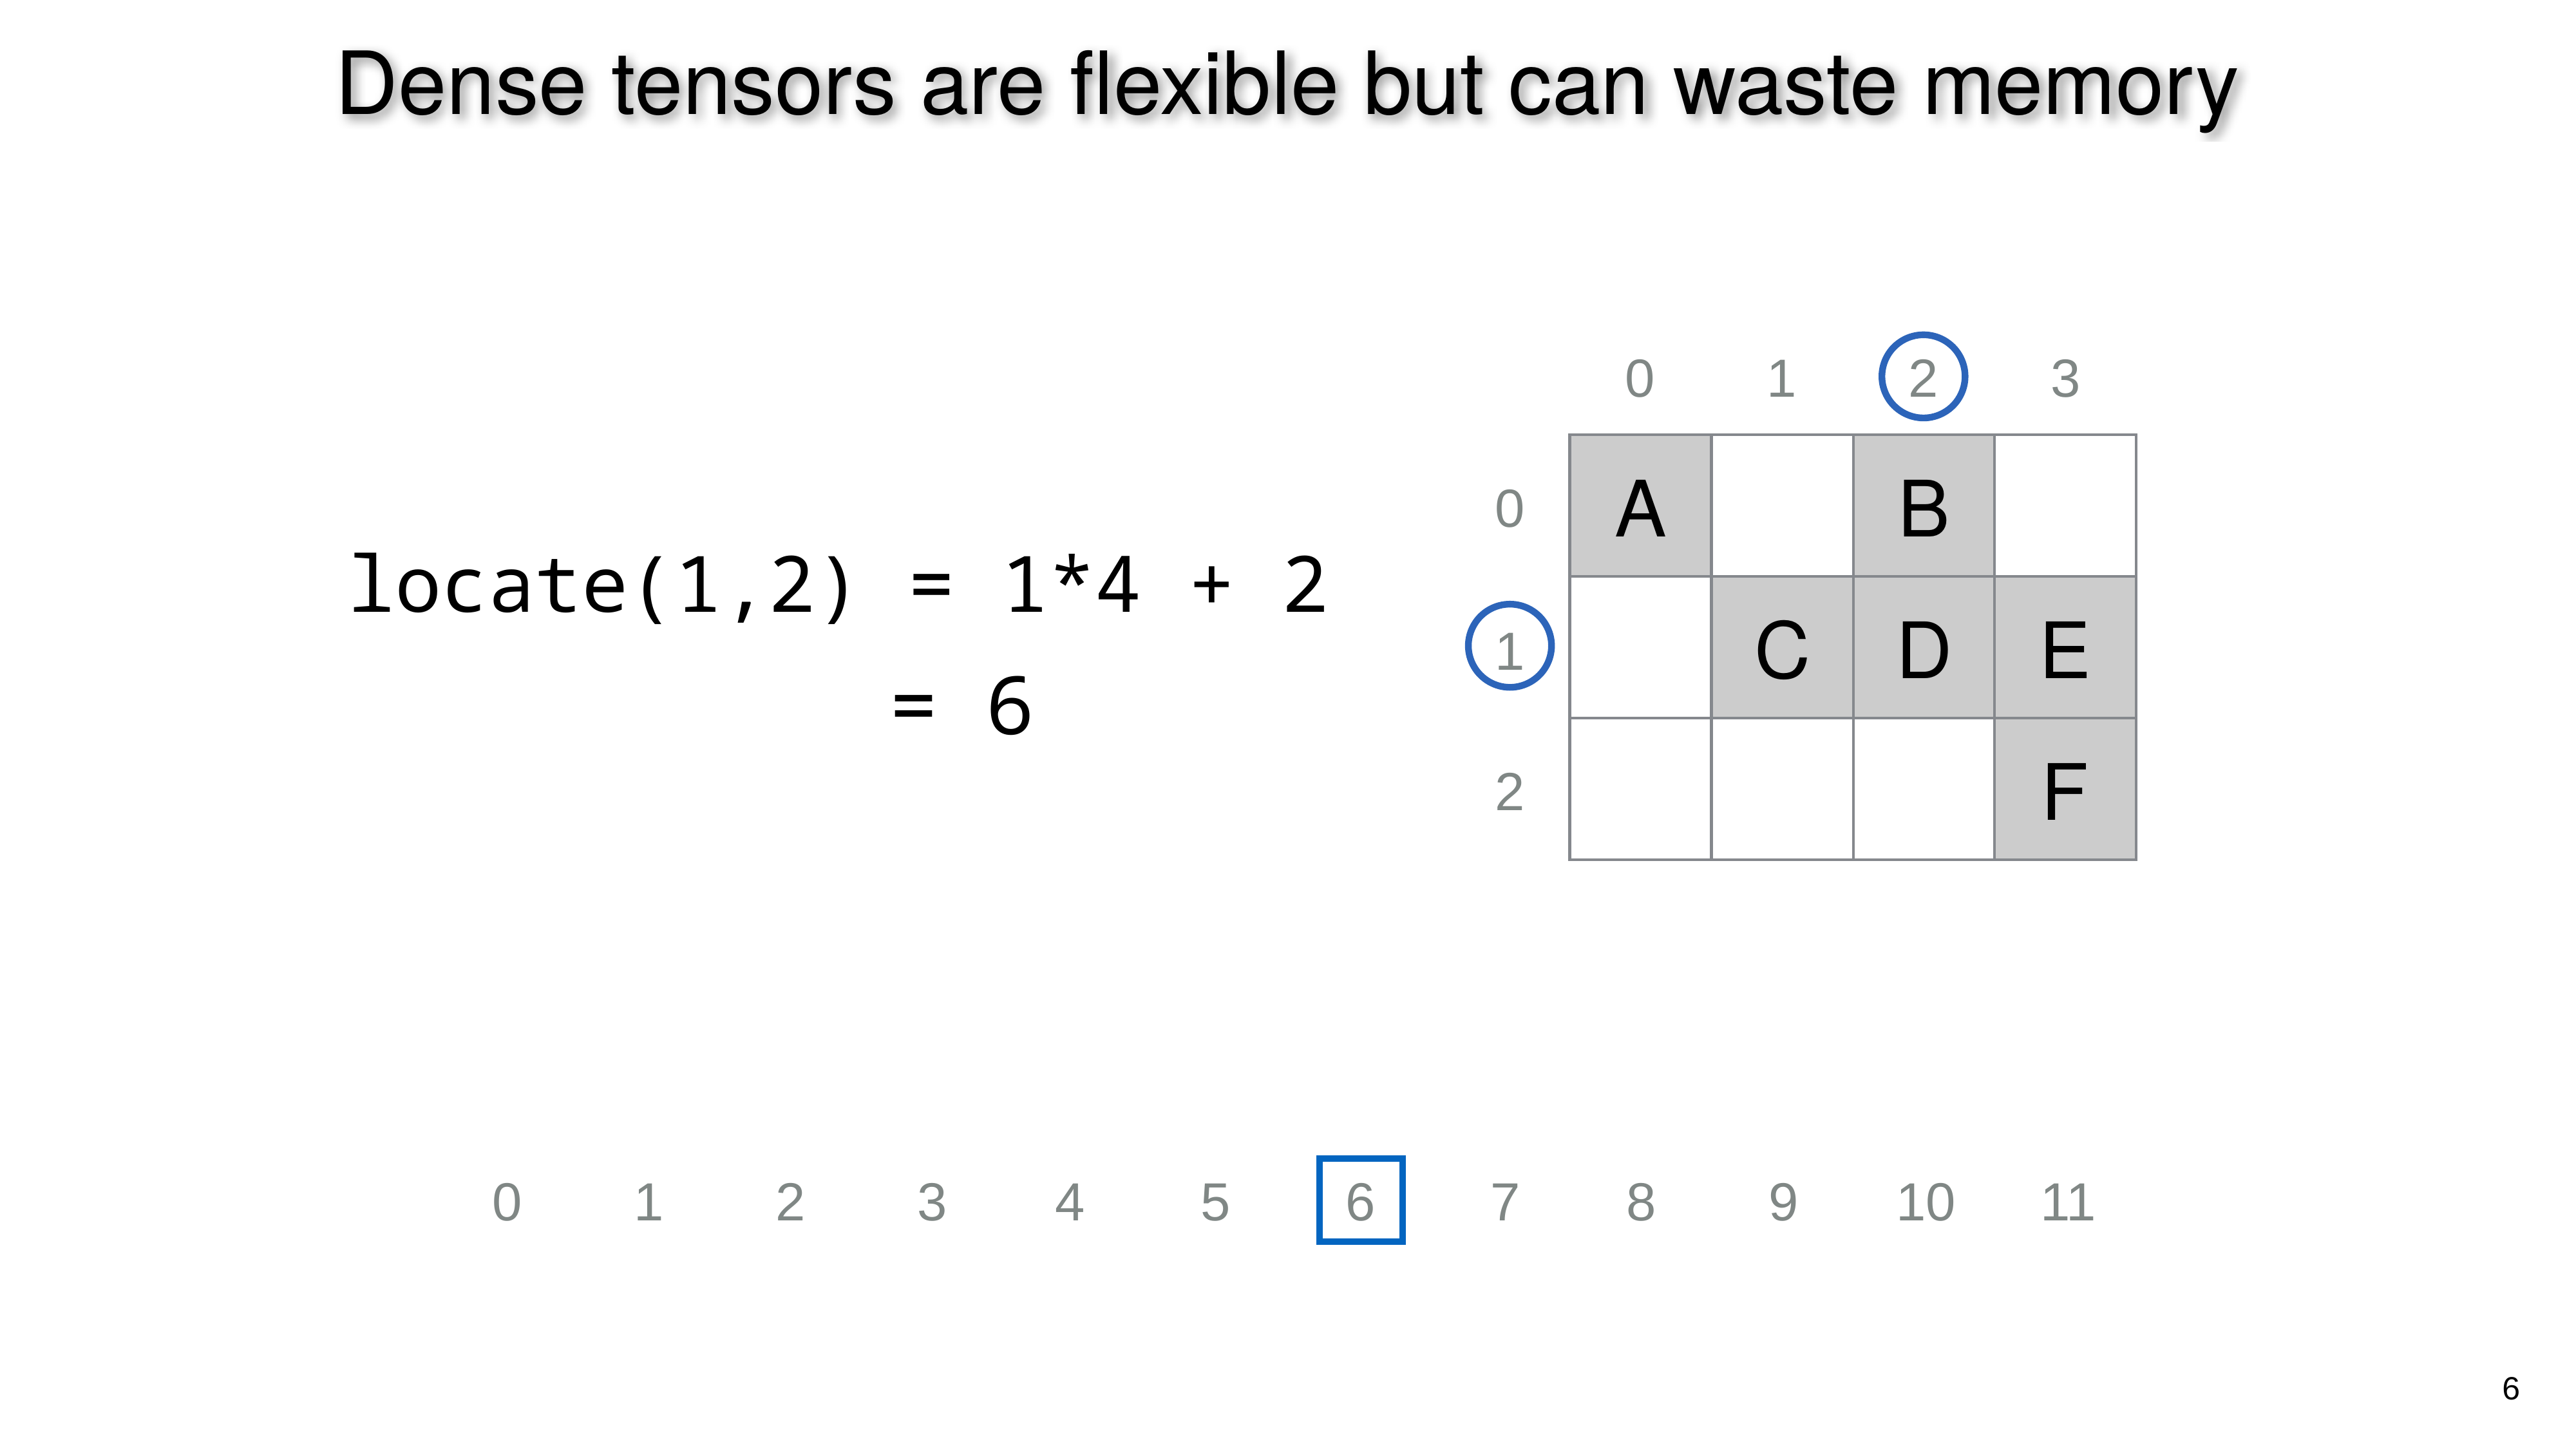

# Dense tensors are flexible but can waste memory

0
1
2
3
A

B

C
D
E

F
A

B

0
1
2
locate(1,2) = 1*4 + 2

C
D
E

= 6

F

0
1
2
3
4
5
6
7
8
9
10
11
6